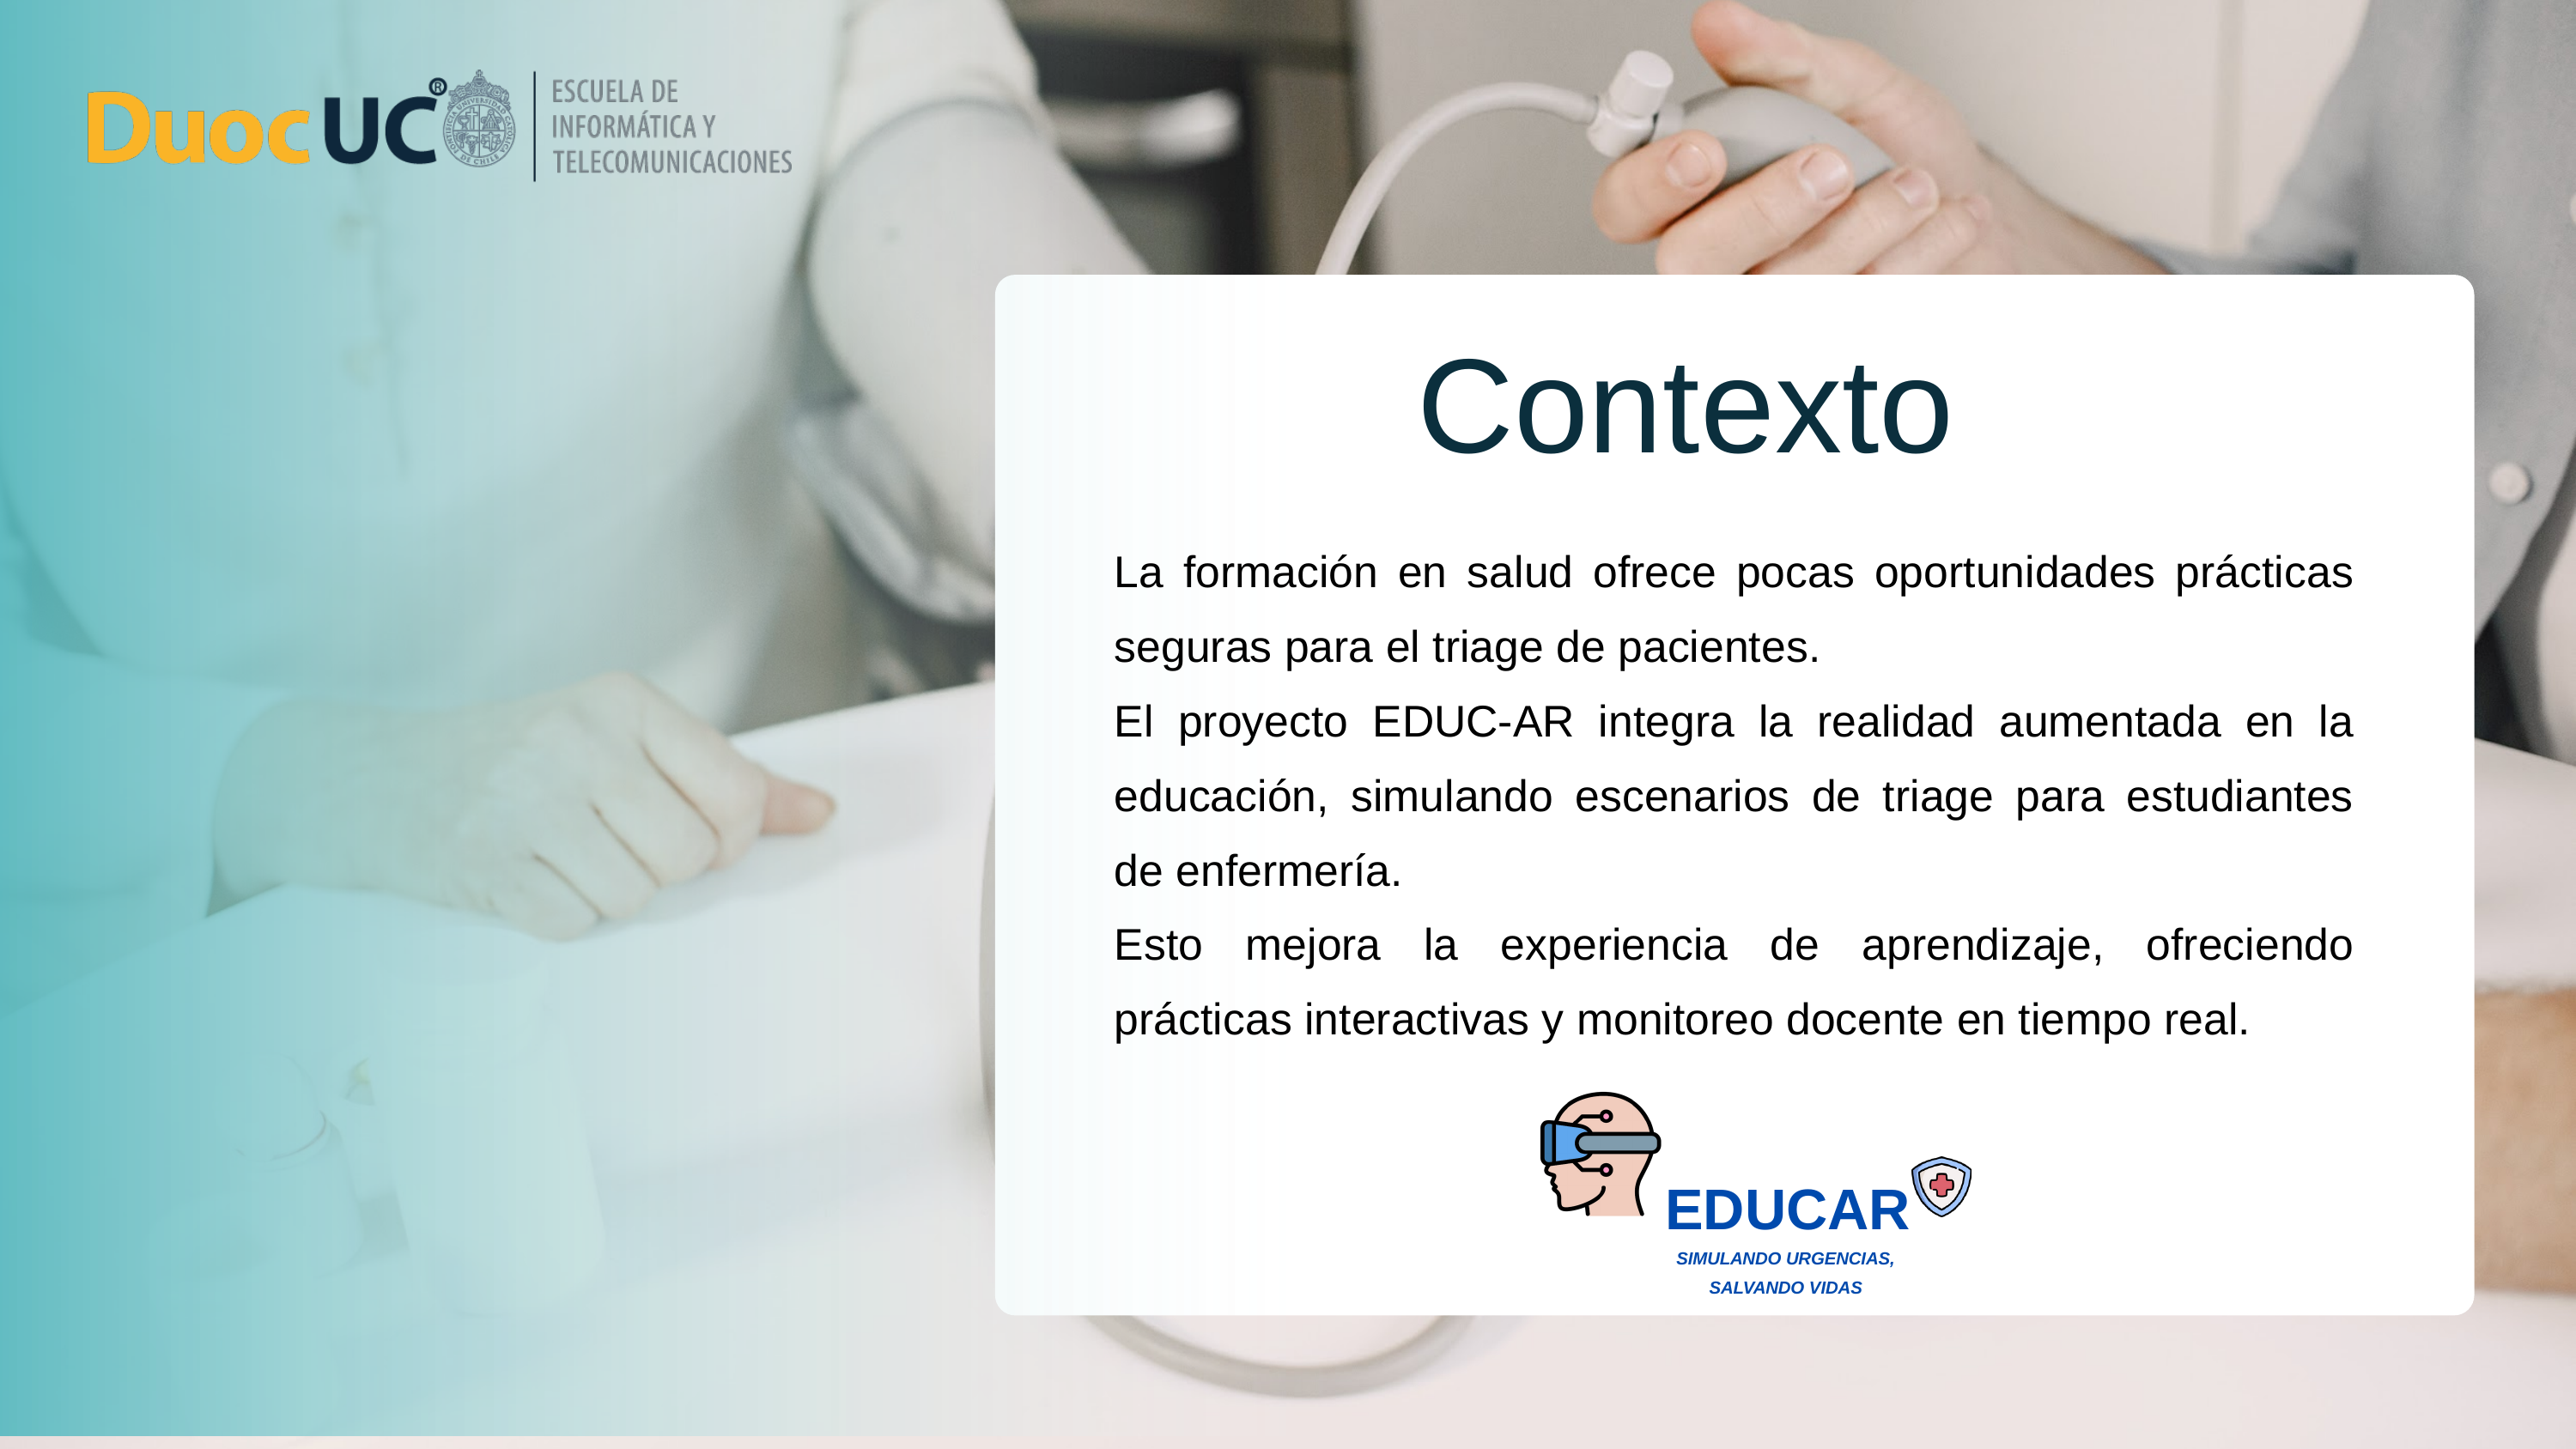

Contexto
La formación en salud ofrece pocas oportunidades prácticas seguras para el triage de pacientes.
El proyecto EDUC-AR integra la realidad aumentada en la educación, simulando escenarios de triage para estudiantes de enfermería.
Esto mejora la experiencia de aprendizaje, ofreciendo prácticas interactivas y monitoreo docente en tiempo real.

EDUCAR

SIMULANDO URGENCIAS, SALVANDO VIDAS